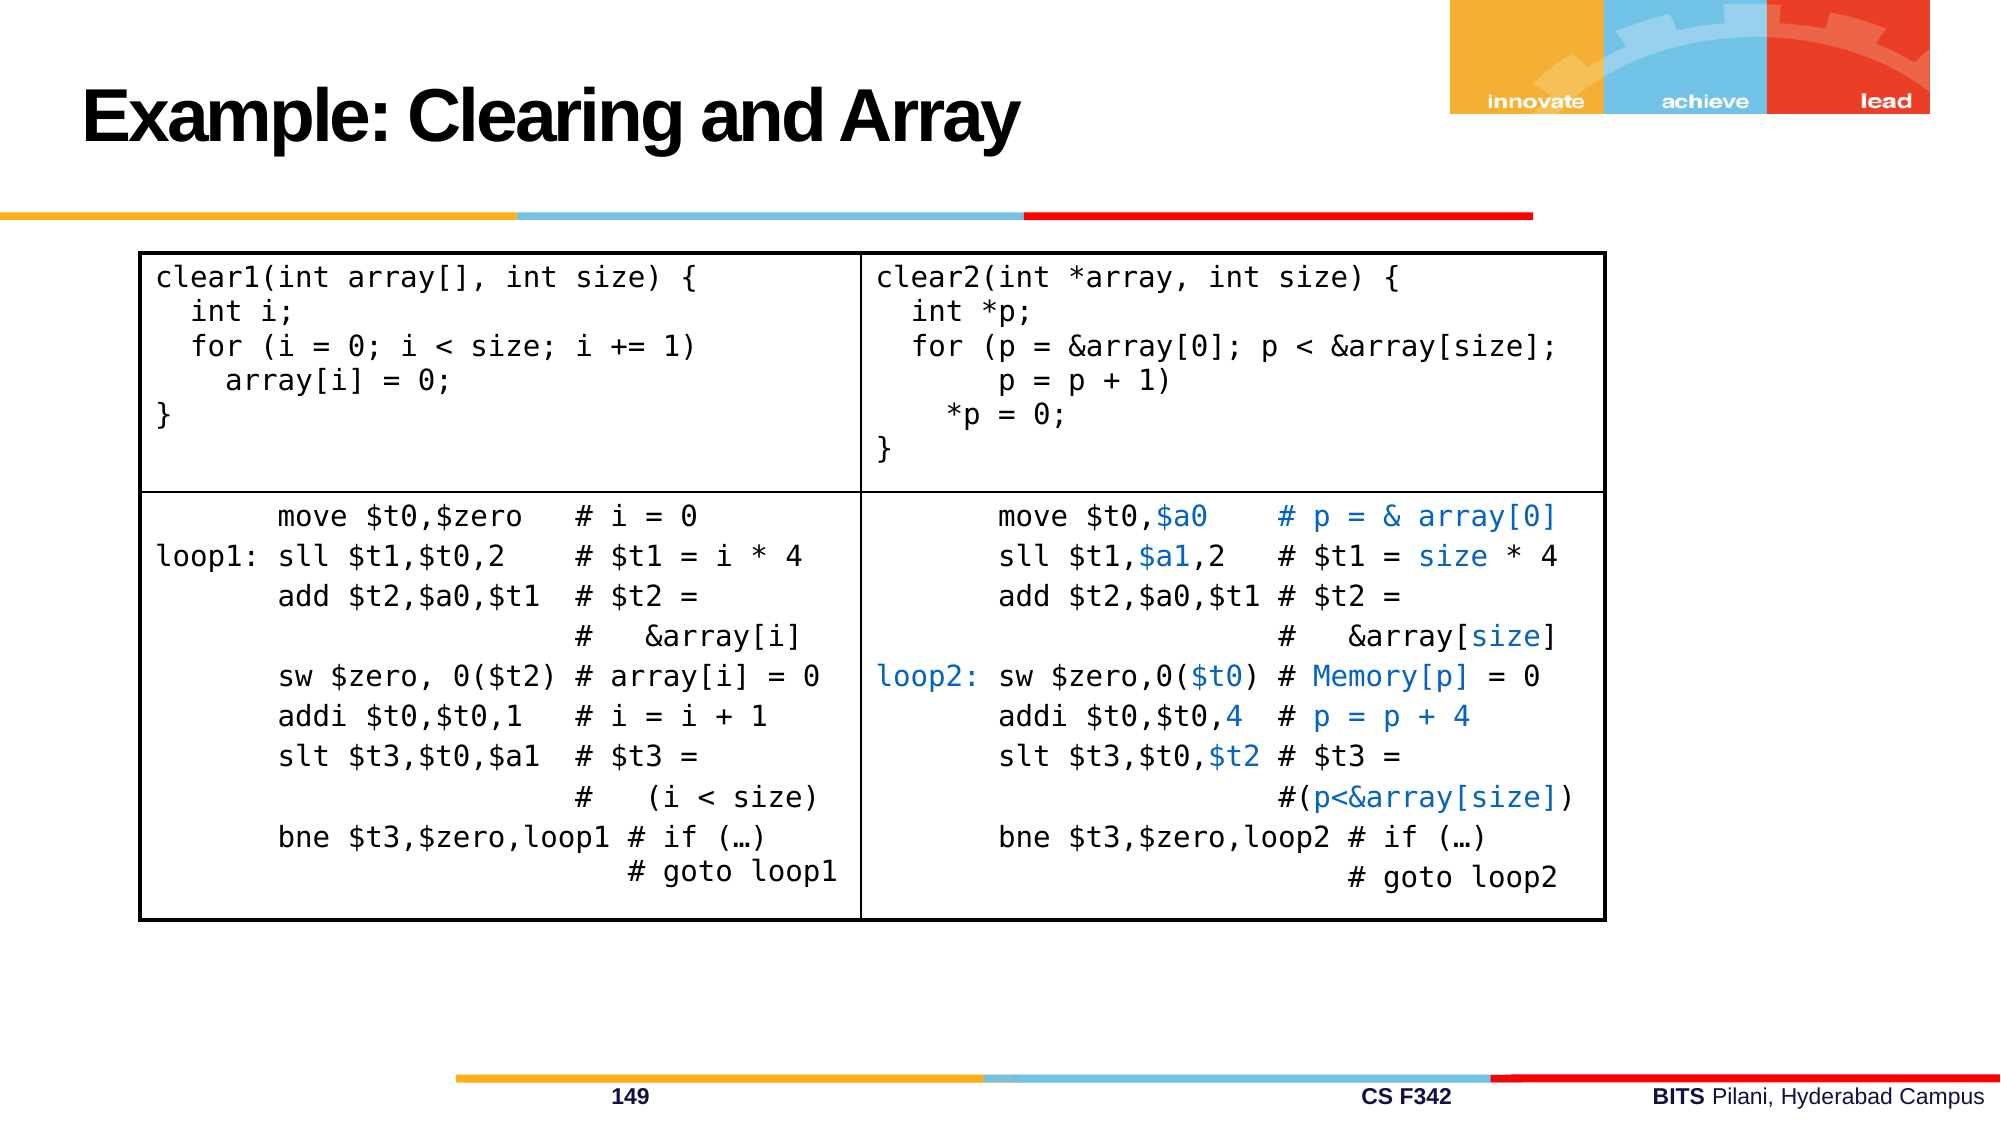

Example: Clearing and Array
| clear1(int array[], int size) { int i; for (i = 0; i < size; i += 1) array[i] = 0; } | clear2(int \*array, int size) { int \*p; for (p = &array[0]; p < &array[size]; p = p + 1) \*p = 0; } |
| --- | --- |
| move $t0,$zero # i = 0 loop1: sll $t1,$t0,2 # $t1 = i \* 4 add $t2,$a0,$t1 # $t2 = # &array[i] sw $zero, 0($t2) # array[i] = 0 addi $t0,$t0,1 # i = i + 1 slt $t3,$t0,$a1 # $t3 = # (i < size) bne $t3,$zero,loop1 # if (…) # goto loop1 | move $t0,$a0 # p = & array[0] sll $t1,$a1,2 # $t1 = size \* 4 add $t2,$a0,$t1 # $t2 = # &array[size] loop2: sw $zero,0($t0) # Memory[p] = 0 addi $t0,$t0,4 # p = p + 4 slt $t3,$t0,$t2 # $t3 = #(p<&array[size]) bne $t3,$zero,loop2 # if (…) # goto loop2 |